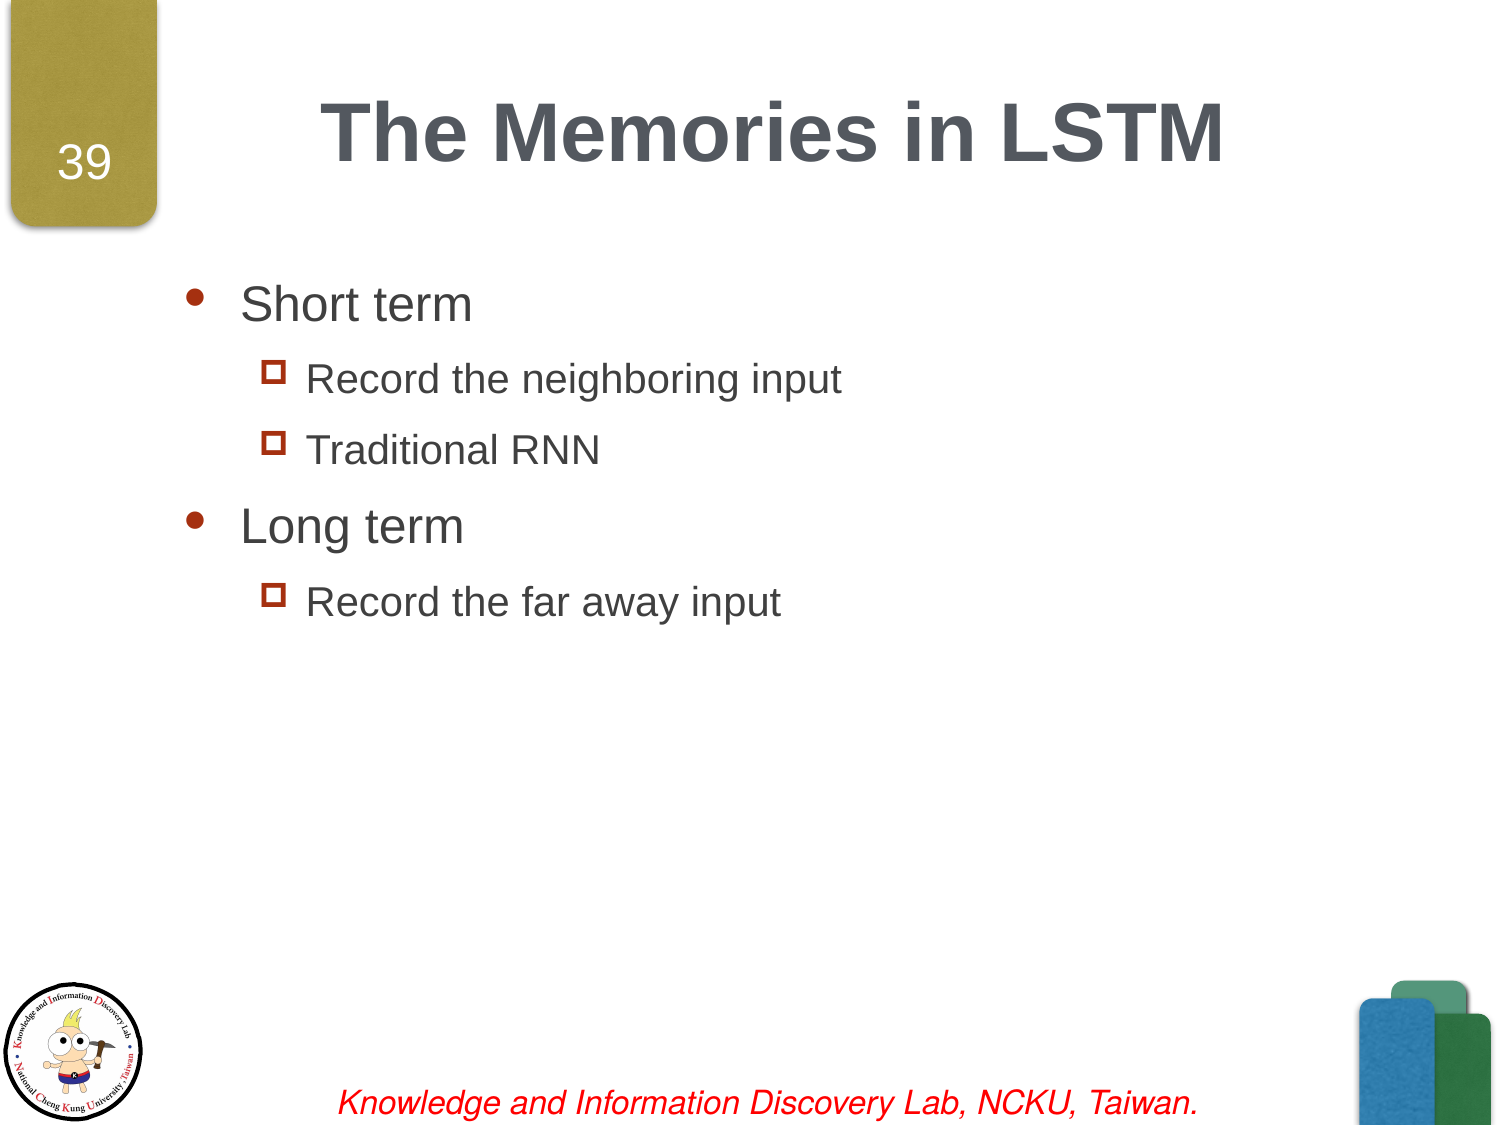

# The Memories in LSTM
39
Short term
Record the neighboring input
Traditional RNN
Long term
Record the far away input